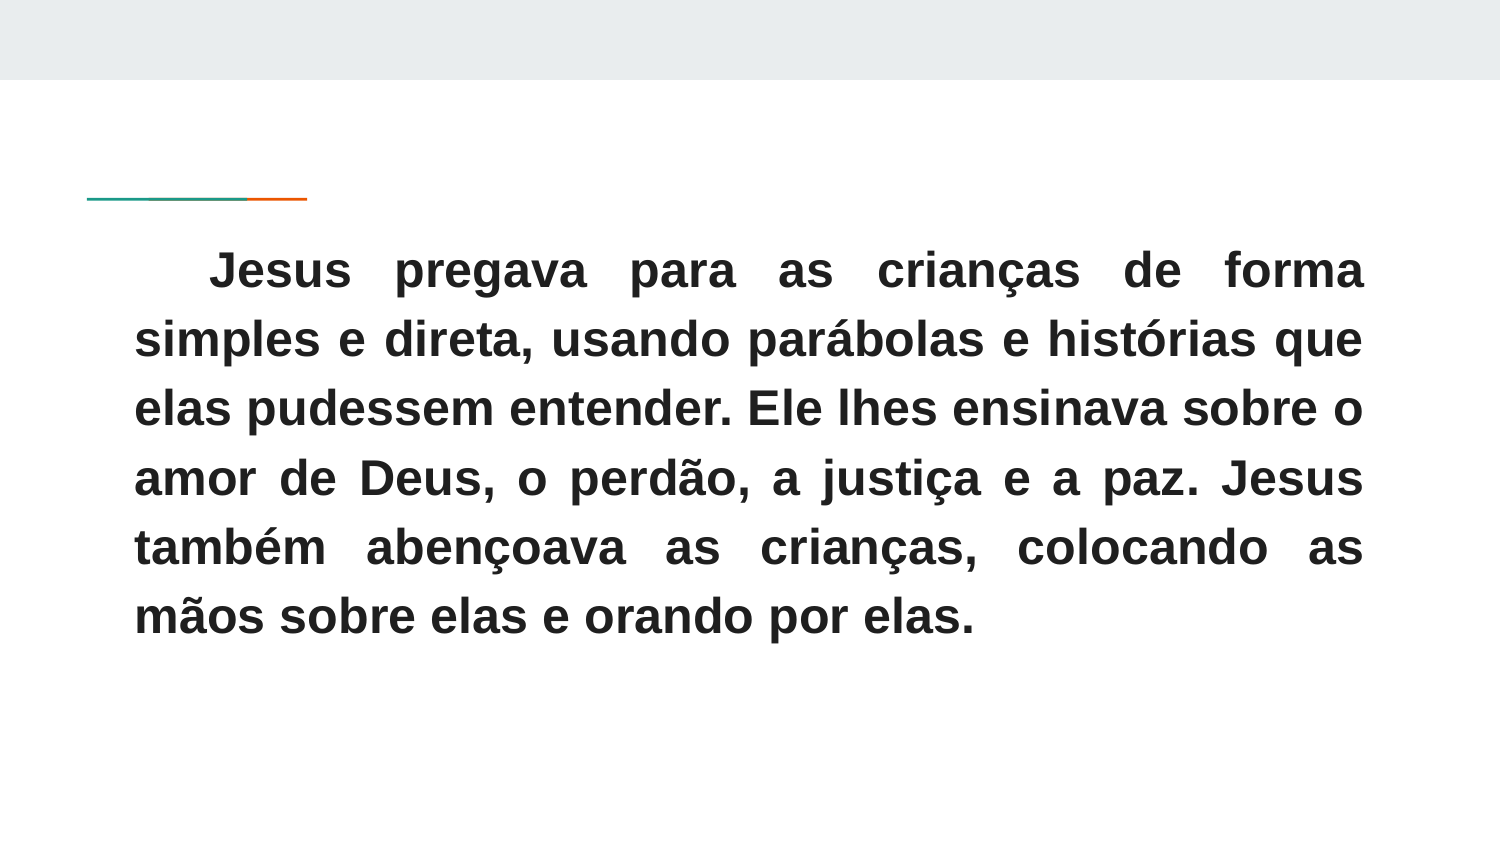

Jesus pregava para as crianças de forma simples e direta, usando parábolas e histórias que elas pudessem entender. Ele lhes ensinava sobre o amor de Deus, o perdão, a justiça e a paz. Jesus também abençoava as crianças, colocando as mãos sobre elas e orando por elas.